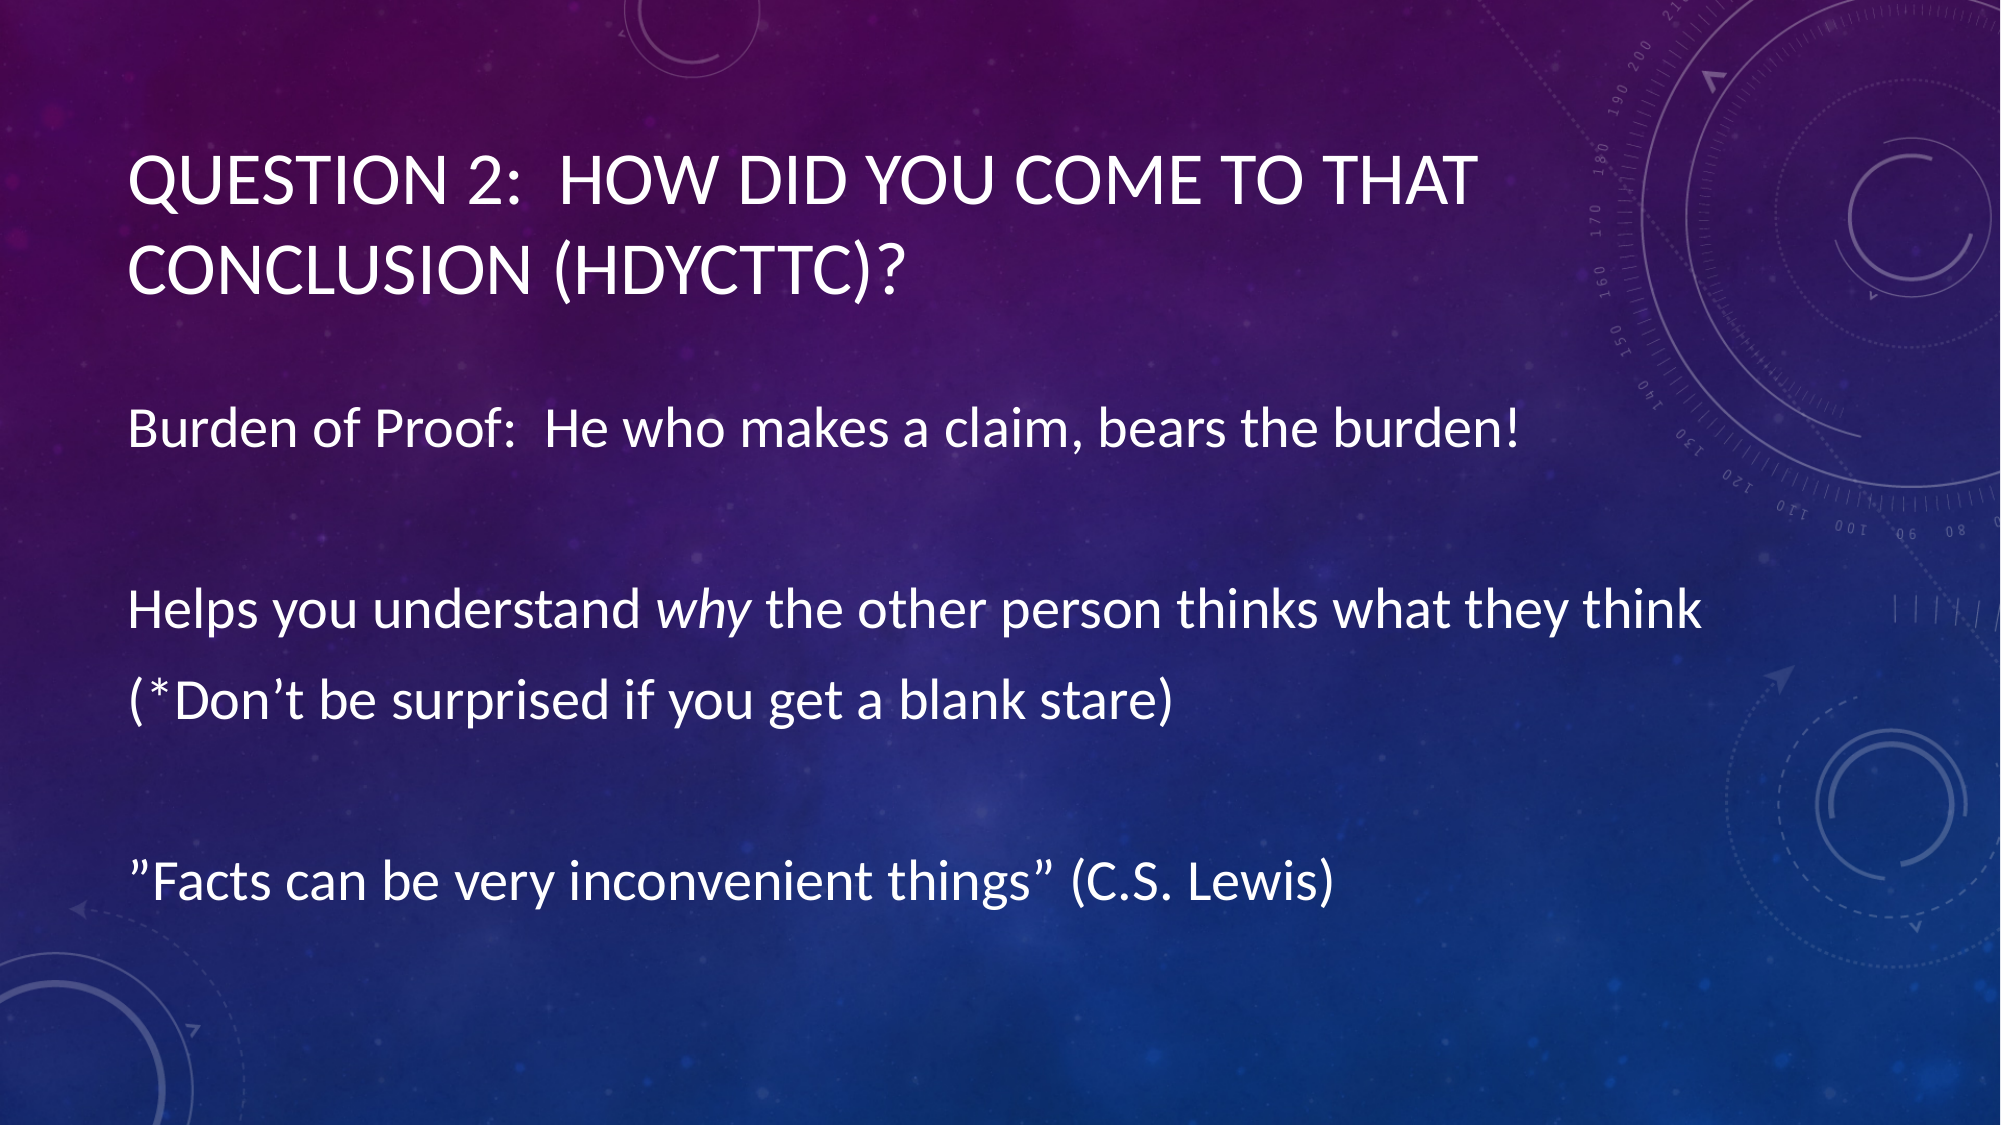

# Question 2:  How did you come to that conclusion (HDYCTTC)?
Burden of Proof:  He who makes a claim, bears the burden!

Helps you understand why the other person thinks what they think
(*Don’t be surprised if you get a blank stare)

”Facts can be very inconvenient things” (C.S. Lewis)